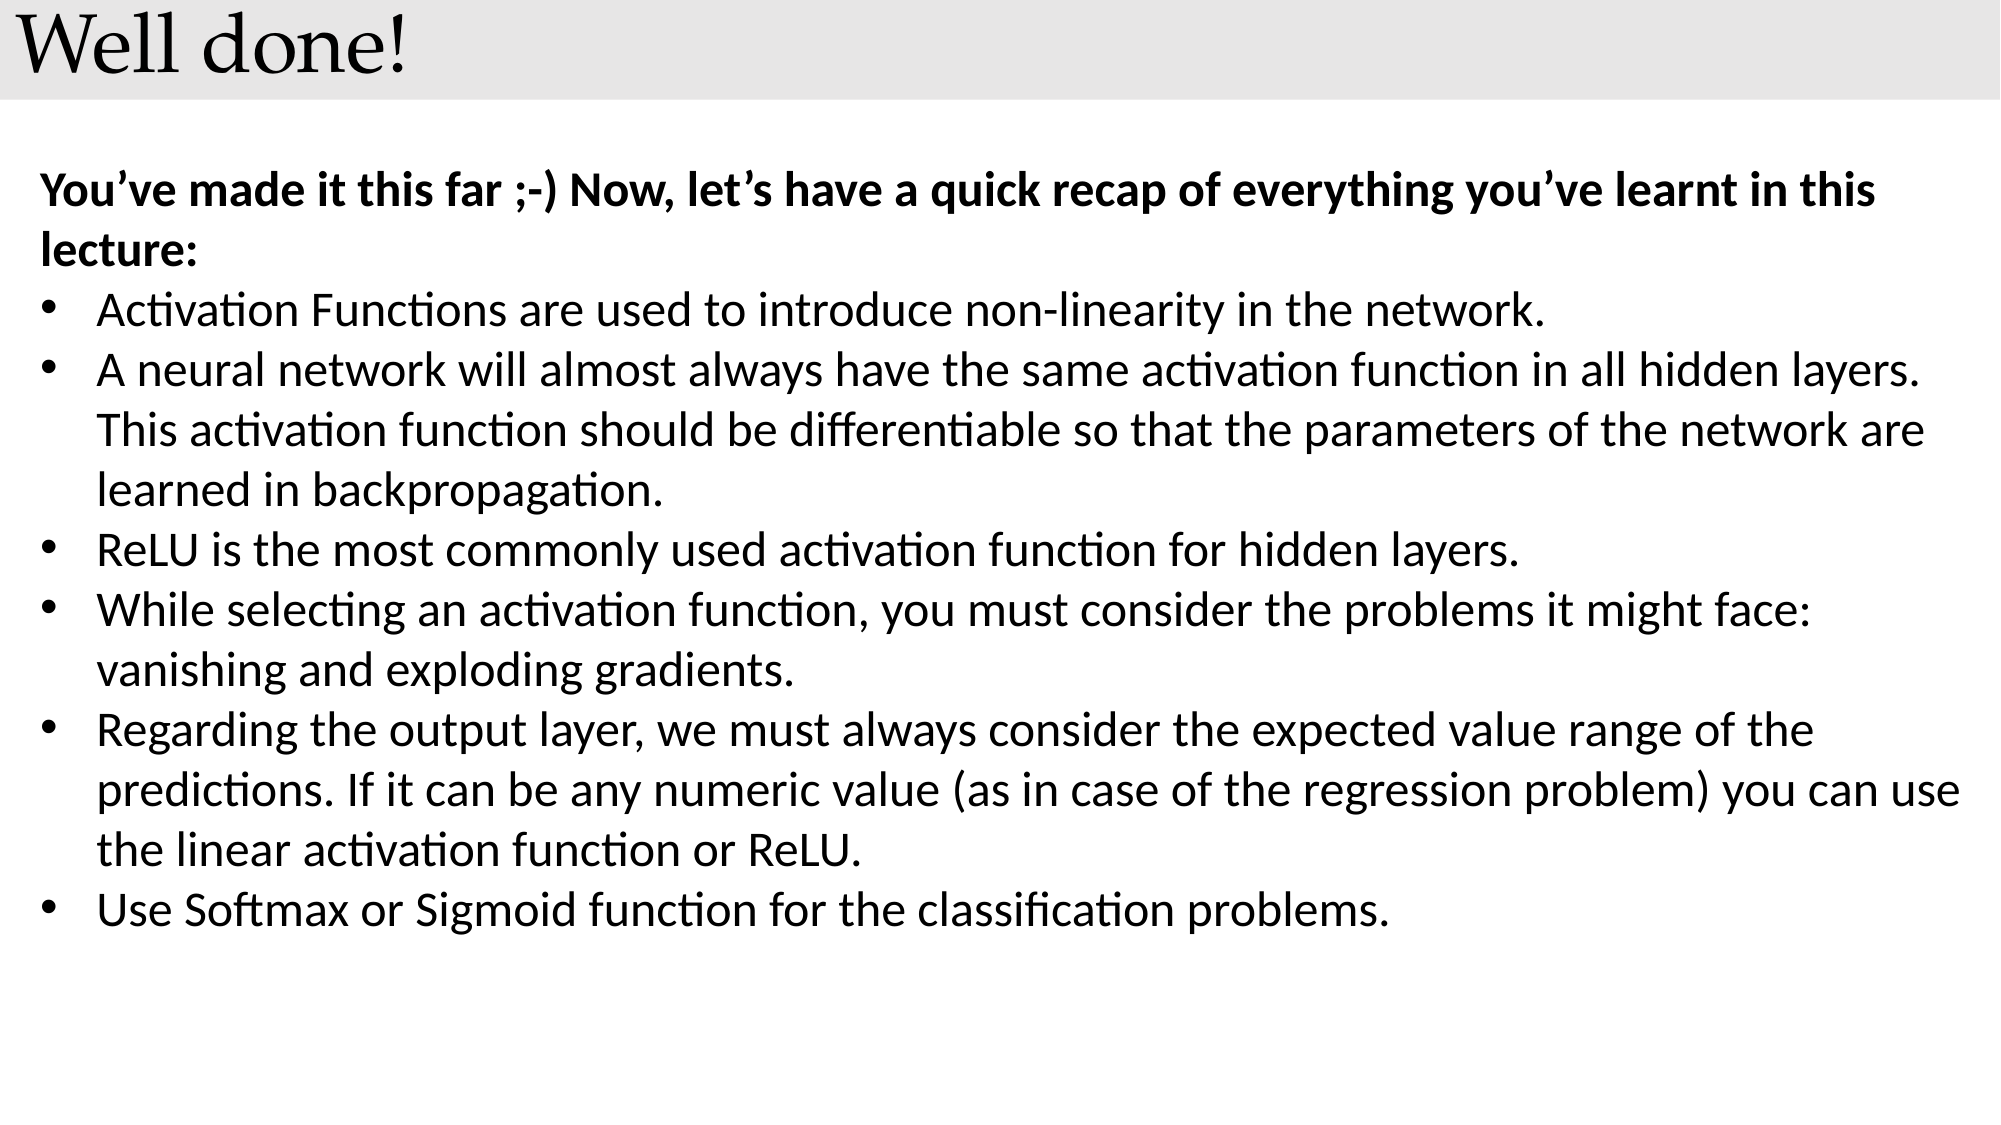

# Well done!

You’ve made it this far ;-) Now, let’s have a quick recap of everything you’ve learnt in this lecture:
Activation Functions are used to introduce non-linearity in the network.
A neural network will almost always have the same activation function in all hidden layers. This activation function should be differentiable so that the parameters of the network are learned in backpropagation.
ReLU is the most commonly used activation function for hidden layers.
While selecting an activation function, you must consider the problems it might face: vanishing and exploding gradients.
Regarding the output layer, we must always consider the expected value range of the predictions. If it can be any numeric value (as in case of the regression problem) you can use the linear activation function or ReLU.
Use Softmax or Sigmoid function for the classification problems.